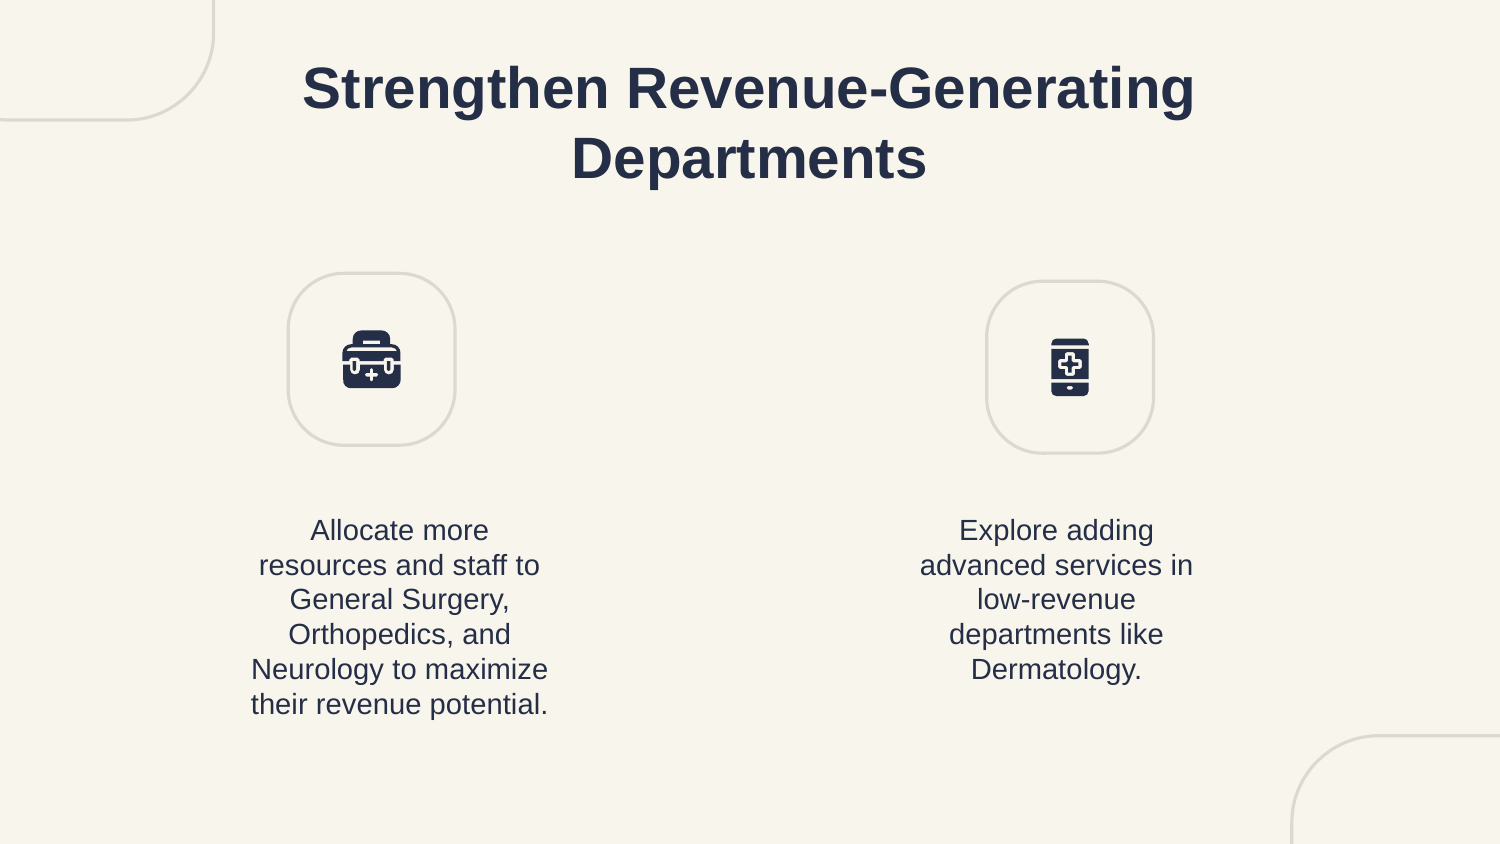

# Strengthen Revenue-Generating Departments

Allocate more resources and staff to General Surgery, Orthopedics, and Neurology to maximize their revenue potential.
Explore adding advanced services in low-revenue departments like Dermatology.